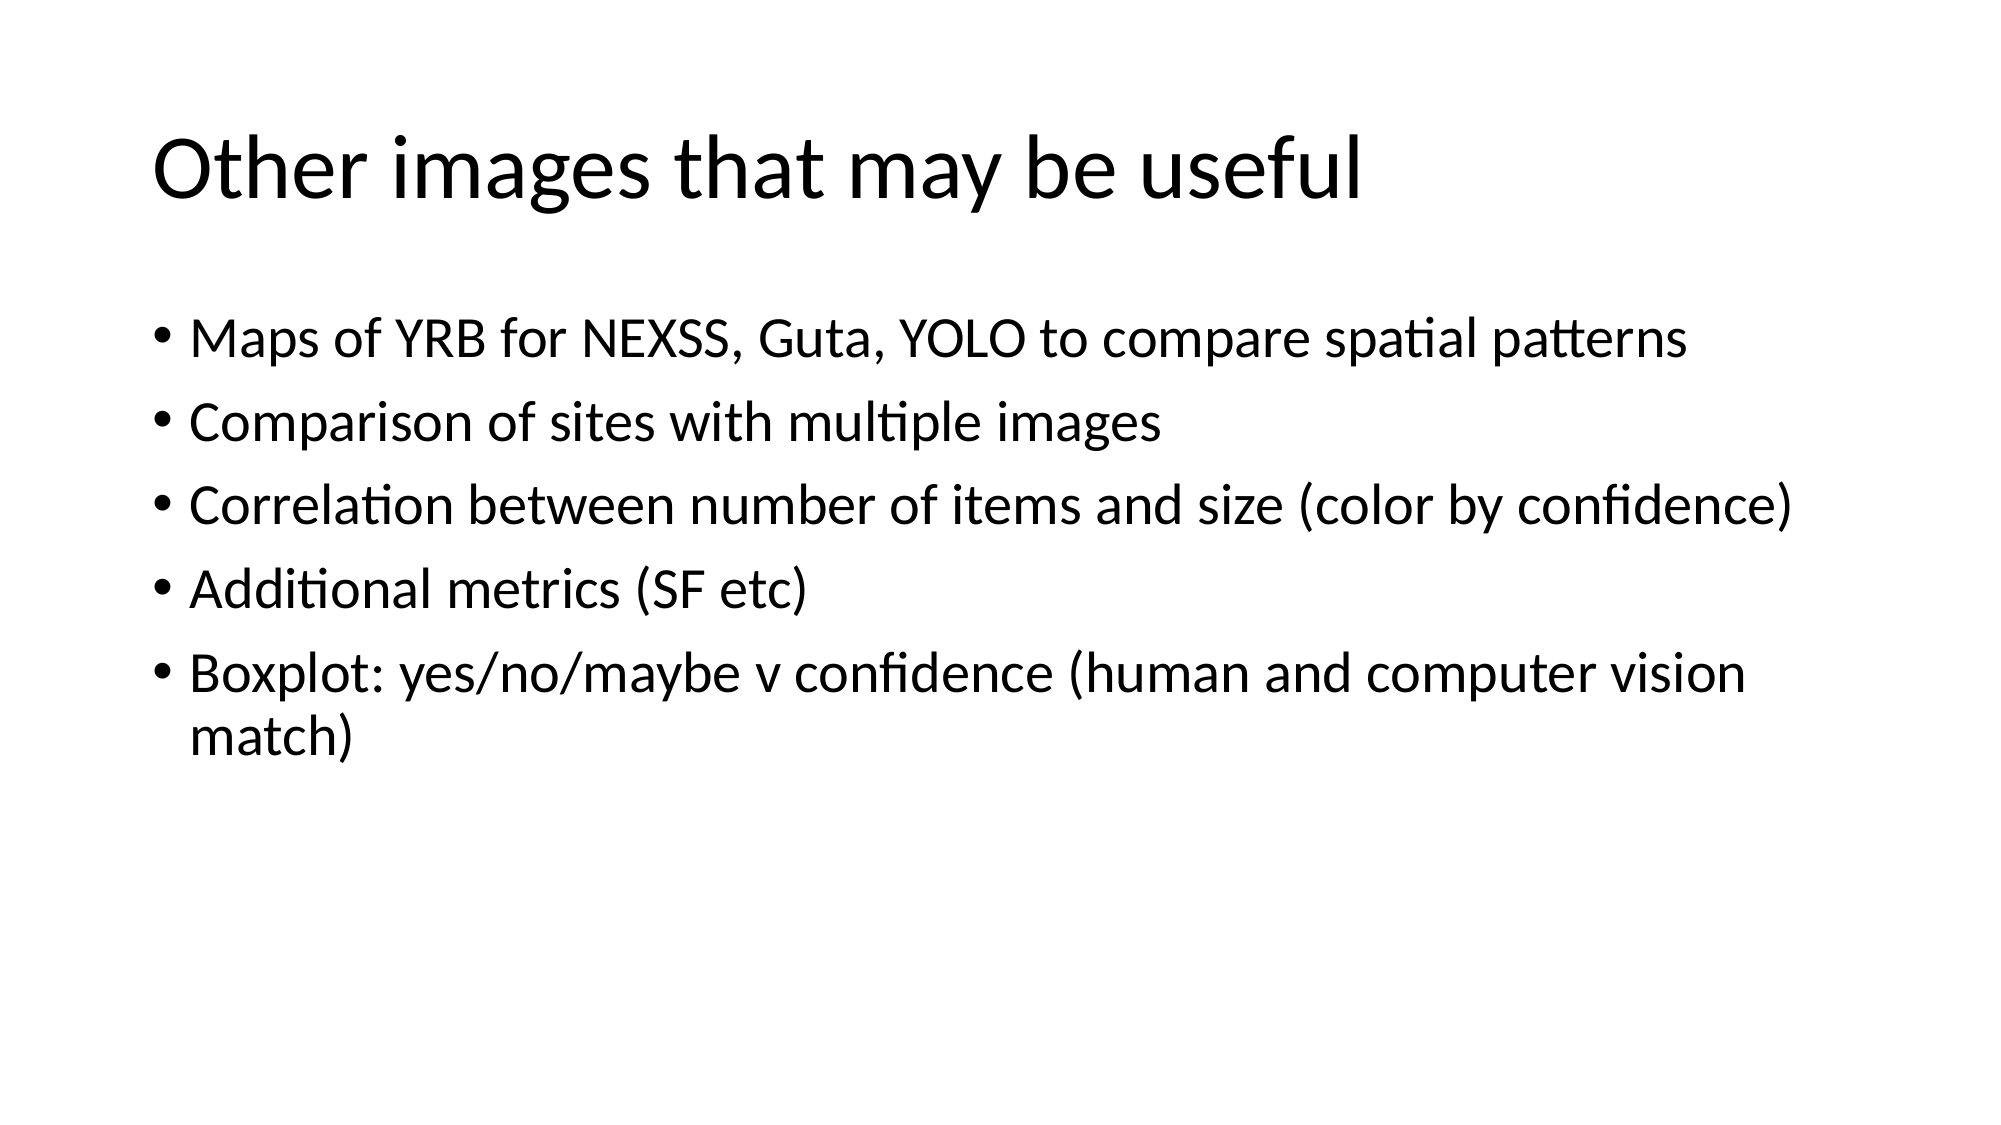

# Other images that may be useful
Maps of YRB for NEXSS, Guta, YOLO to compare spatial patterns
Comparison of sites with multiple images
Correlation between number of items and size (color by confidence)
Additional metrics (SF etc)
Boxplot: yes/no/maybe v confidence (human and computer vision match)